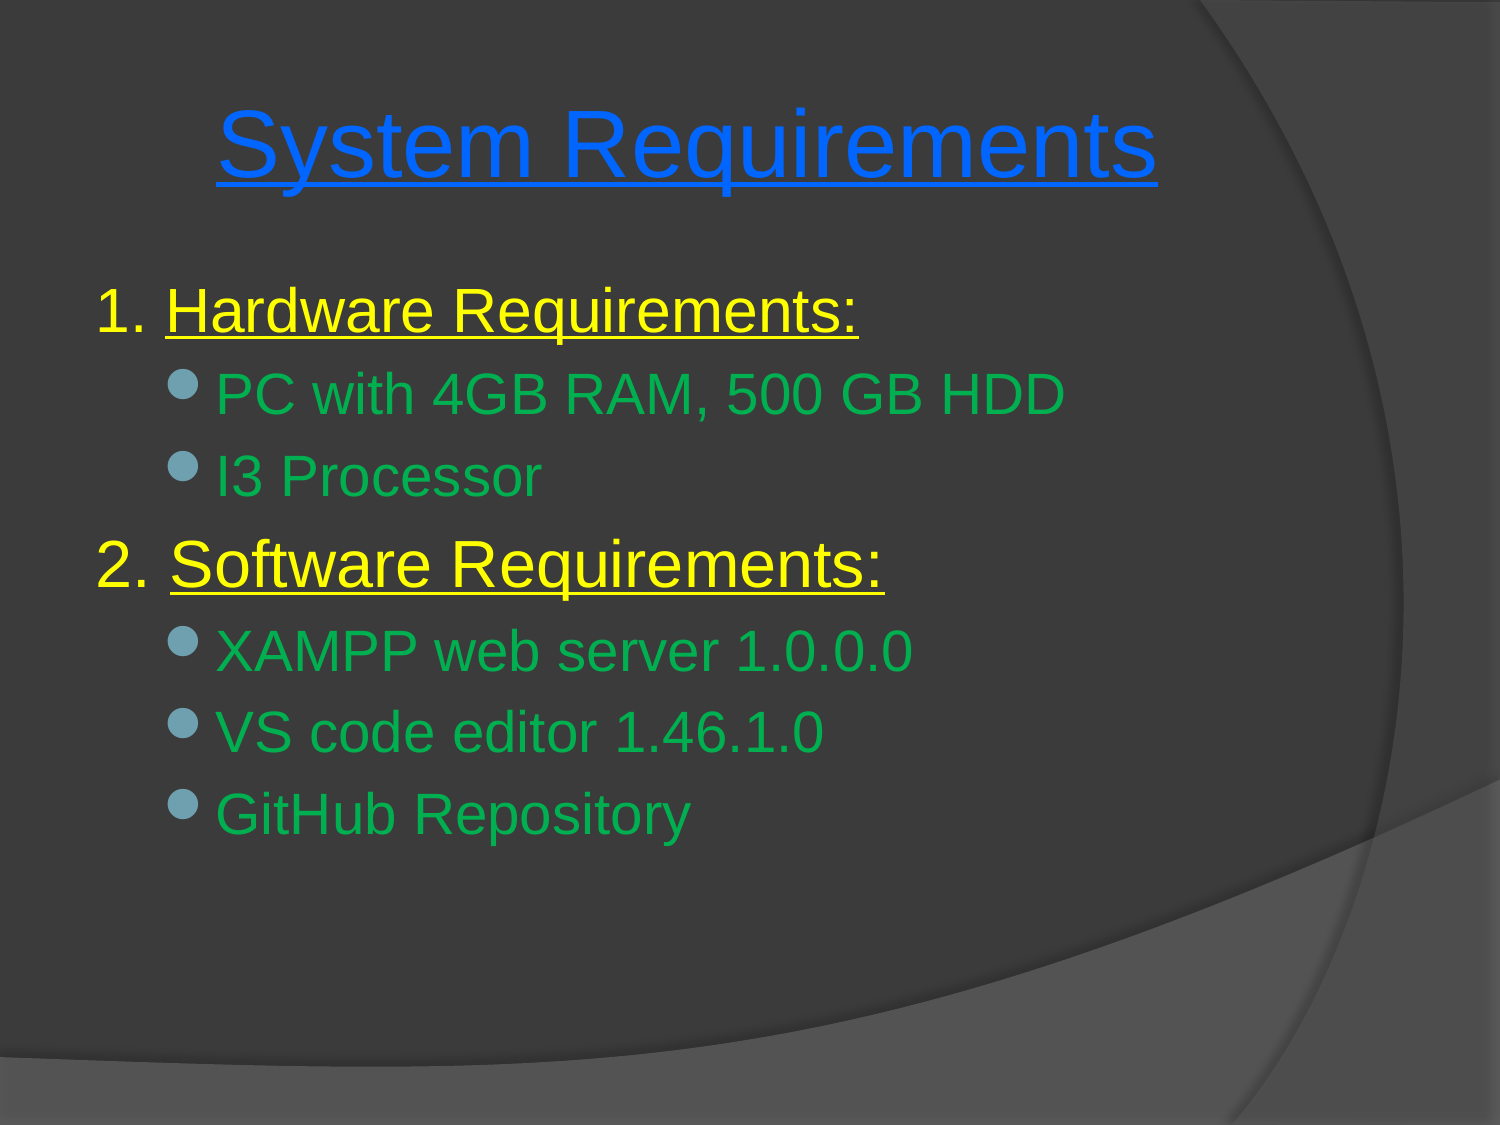

# System Requirements
1. Hardware Requirements:
PC with 4GB RAM, 500 GB HDD
I3 Processor
2. Software Requirements:
XAMPP web server 1.0.0.0
VS code editor 1.46.1.0
GitHub Repository